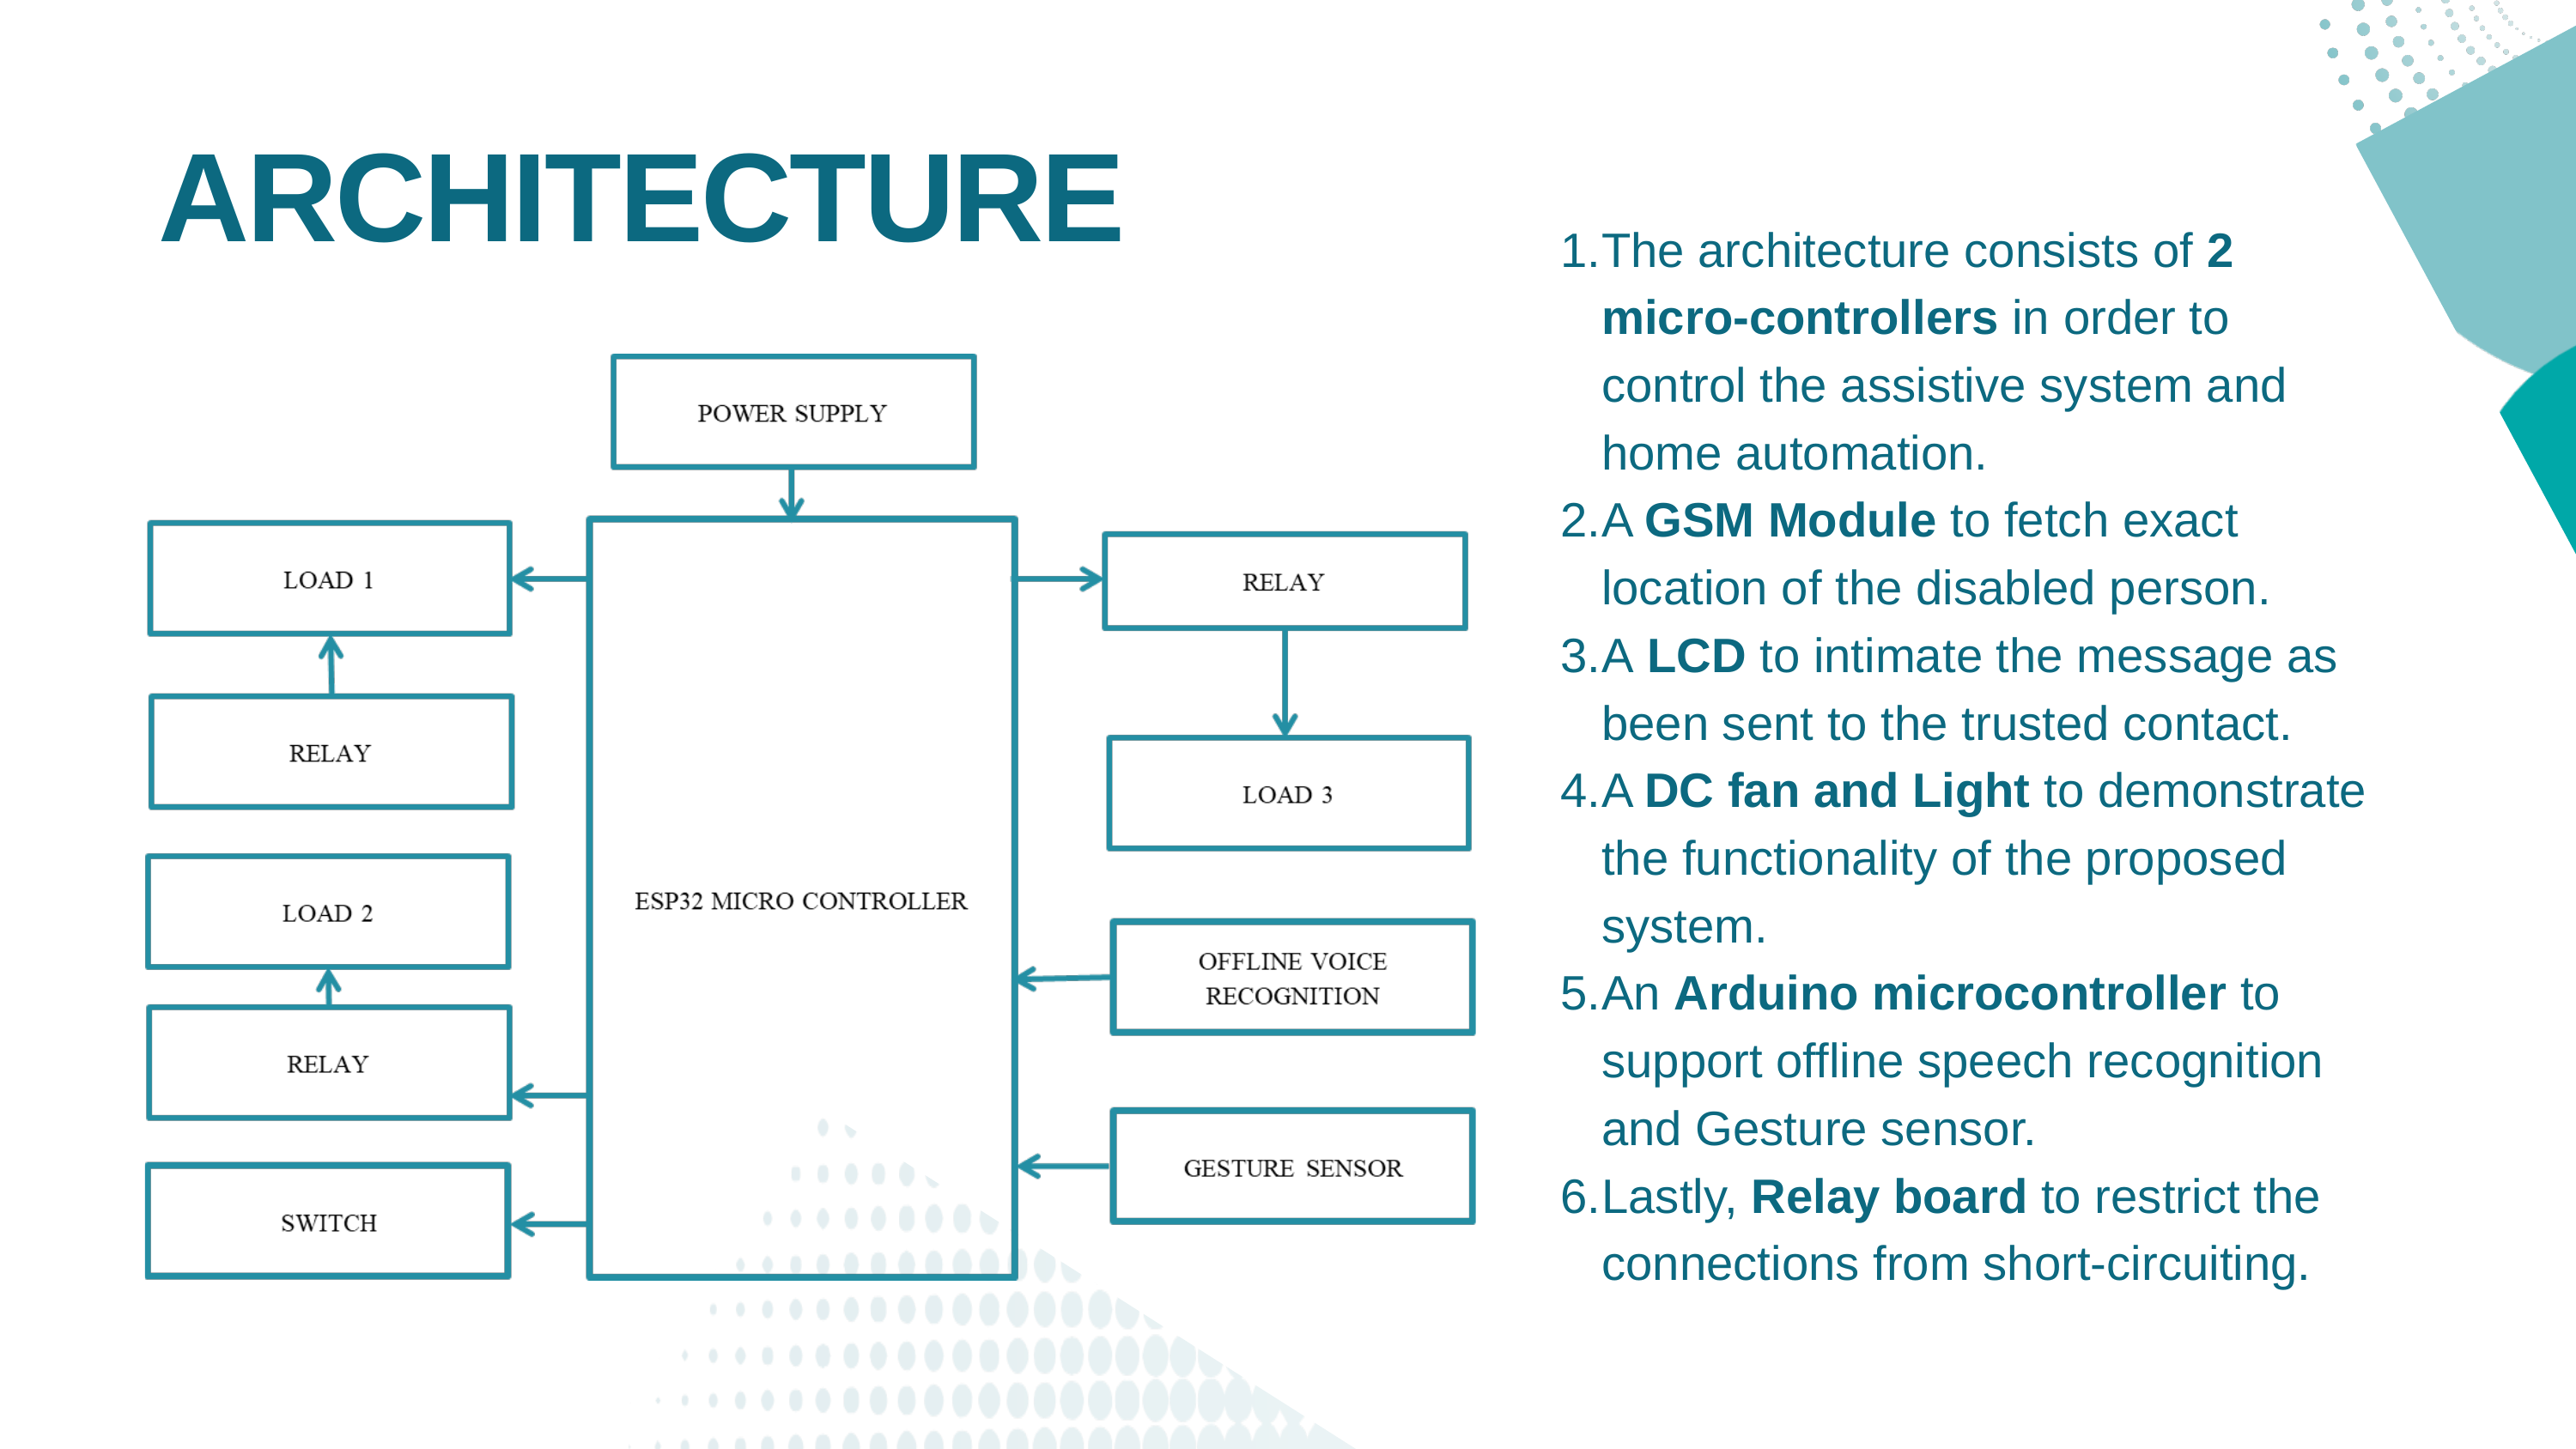

ARCHITECTURE
The architecture consists of 2      micro-controllers in order to control the assistive system and home automation.
A GSM Module to fetch exact location of the disabled person.
A LCD to intimate the message as been sent to the trusted contact.
A DC fan and Light to demonstrate the functionality of the proposed system.
An Arduino microcontroller to support offline speech recognition and Gesture sensor.
Lastly, Relay board to restrict the connections from short-circuiting.